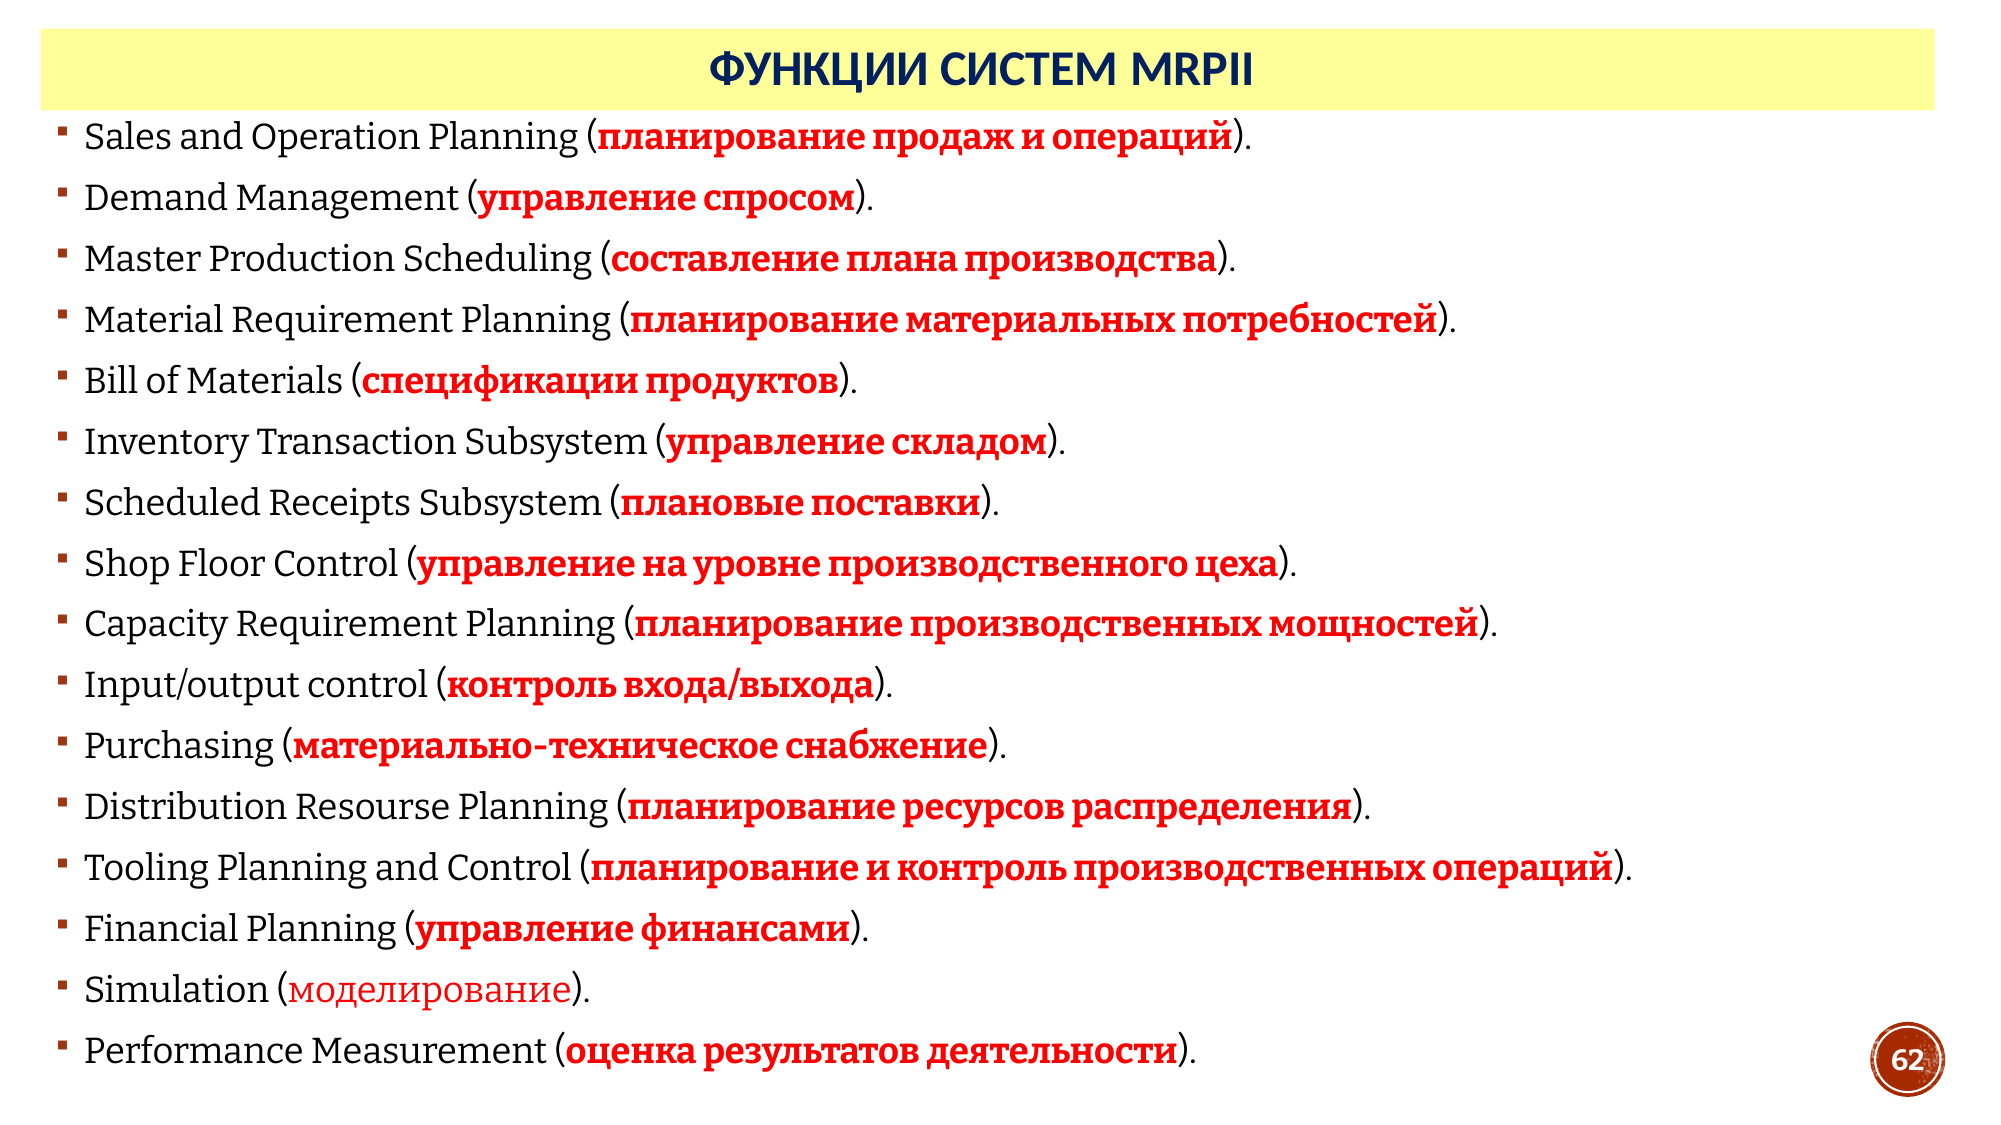

# Функции Систем MRPII
Sales and Operation Planning (планирование продаж и операций).
Demand Management (управление спросом).
Master Production Scheduling (составление плана производства).
Material Requirement Planning (планирование материальных потребностей).
Bill of Materials (спецификации продуктов).
Inventory Transaction Subsystem (управление складом).
Scheduled Receipts Subsystem (плановые поставки).
Shop Floor Control (управление на уровне производственного цеха).
Capacity Requirement Planning (планирование производственных мощностей).
Input/output control (контроль входа/выхода).
Purchasing (материально-техническое снабжение).
Distribution Resourse Planning (планирование ресурсов распределения).
Tooling Planning and Control (планирование и контроль производственных операций).
Financial Planning (управление финансами).
Simulation (моделирование).
Performance Measurement (оценка результатов деятельности).

62